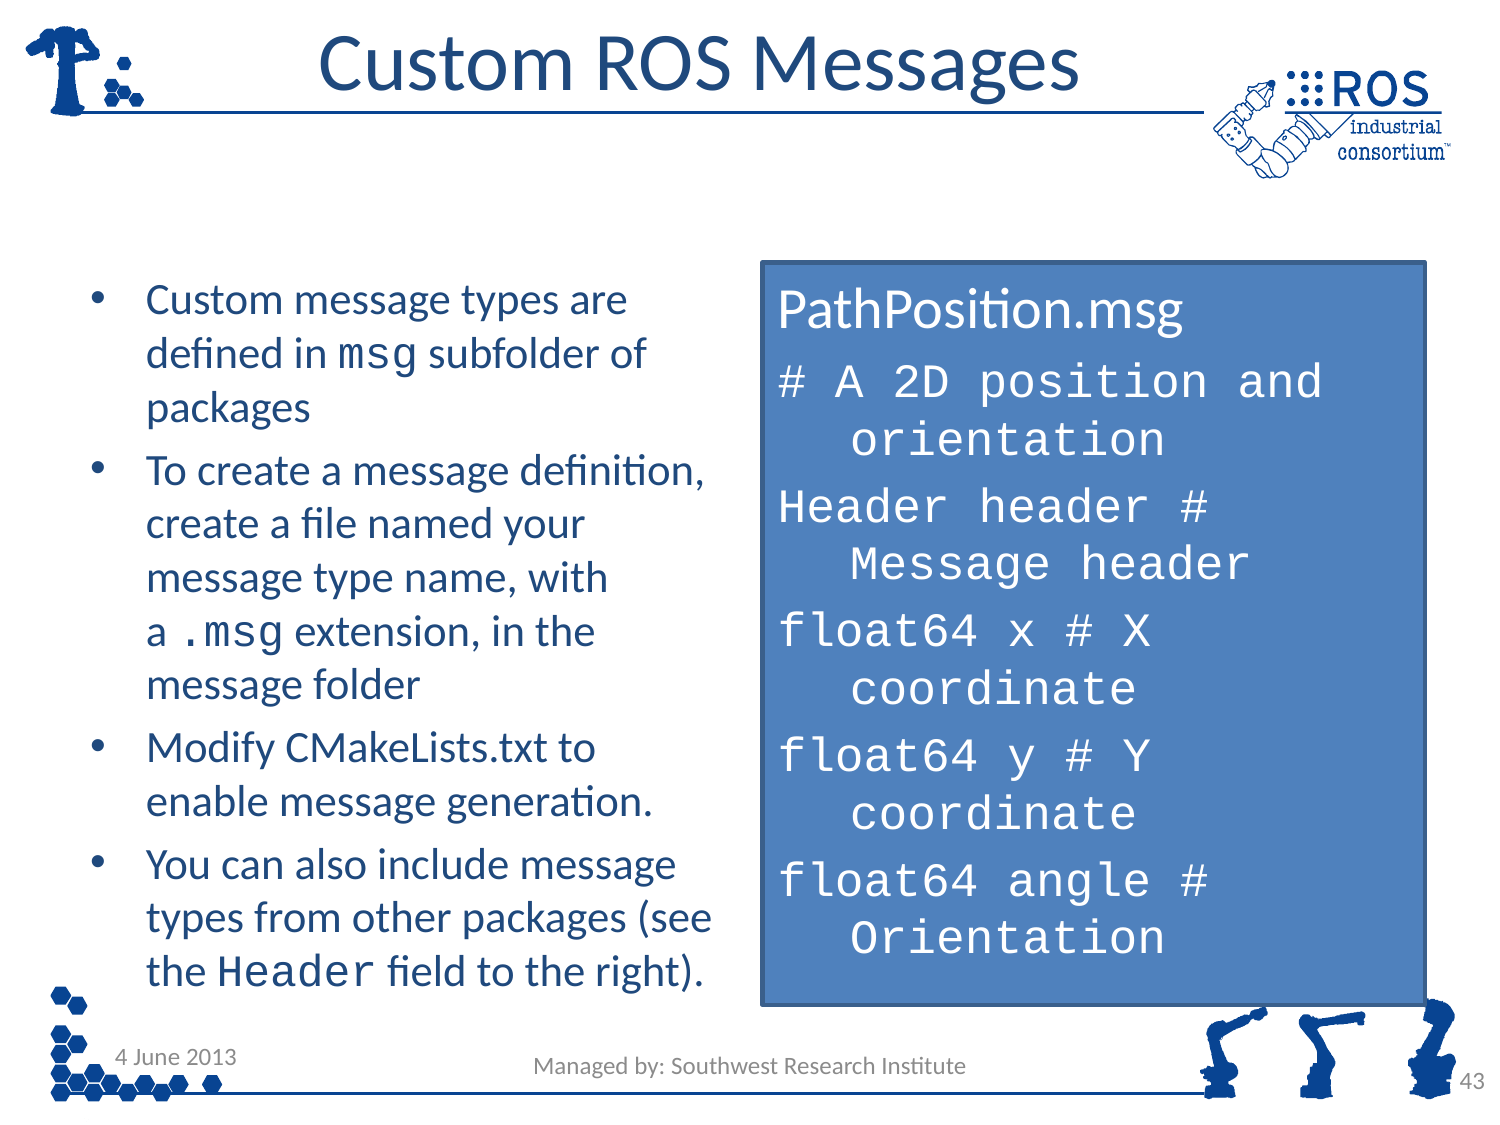

# Custom ROS Messages
Custom message types are defined in msg subfolder of packages
To create a message definition, create a file named your message type name, with a .msg extension, in the message folder
Modify CMakeLists.txt to enable message generation.
You can also include message types from other packages (see the Header field to the right).

PathPosition.msg
# A 2D position and orientation
Header header # Message header
float64 x # X coordinate
float64 y # Y coordinate
float64 angle # Orientation
4 June 2013
Managed by: Southwest Research Institute
43